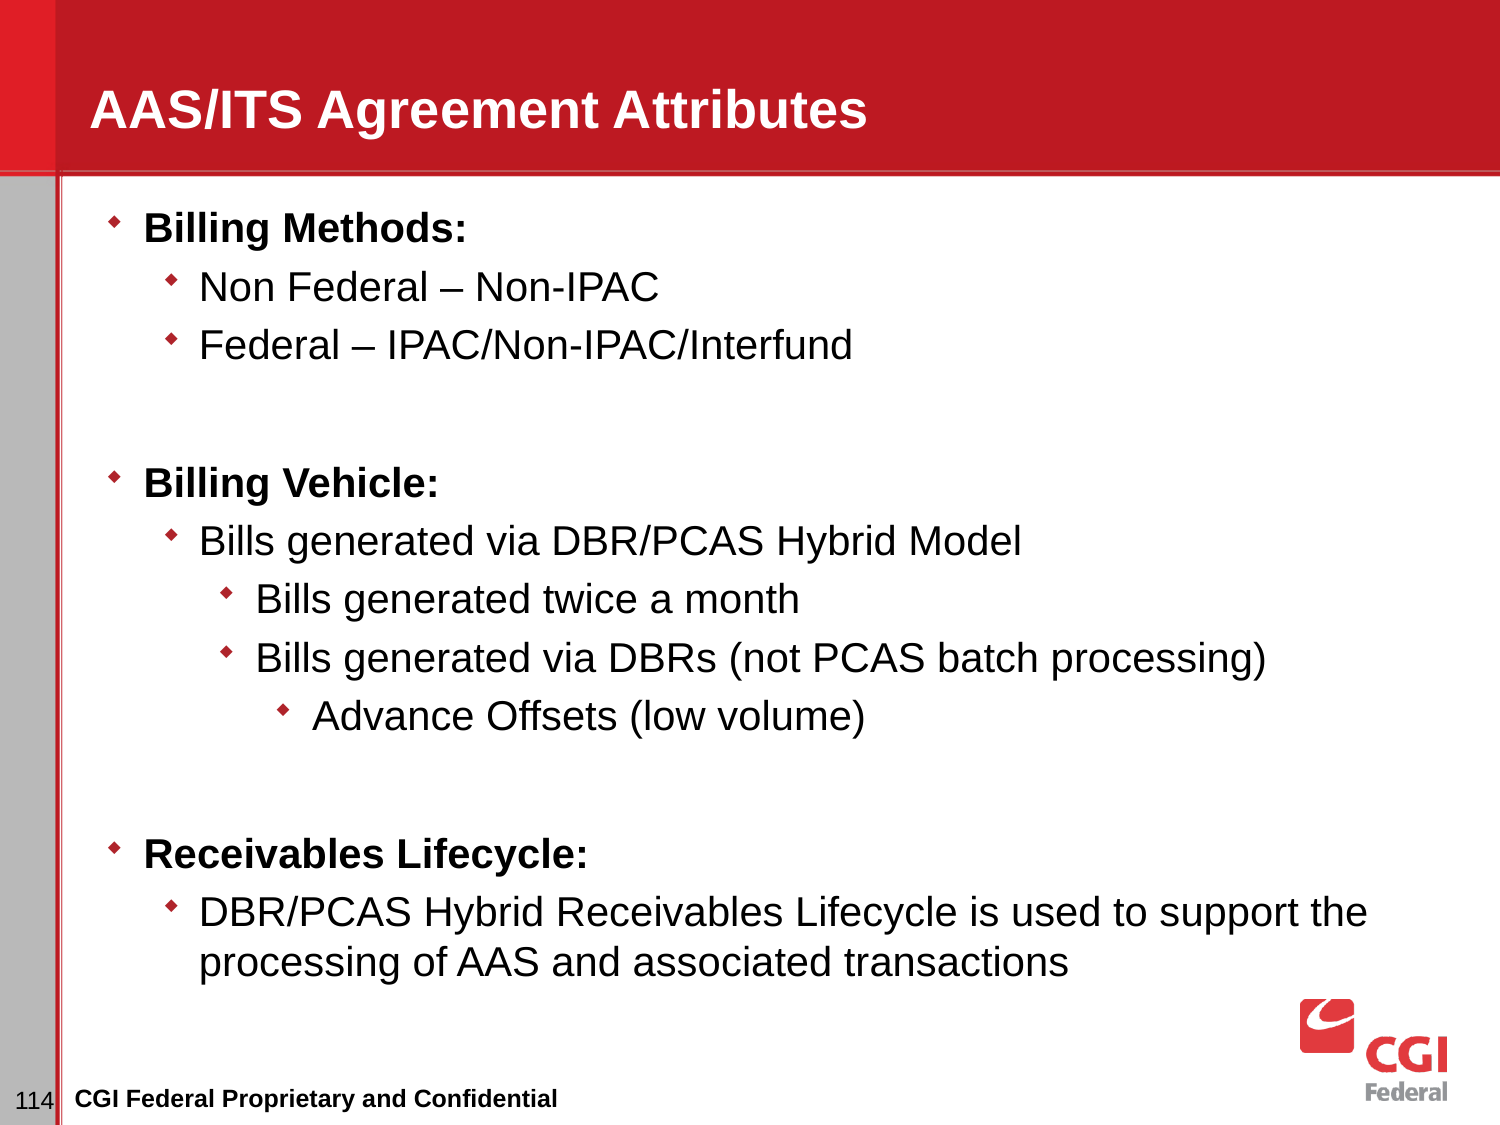

# AAS/ITS Agreement Attributes
Billing Methods:
Non Federal – Non-IPAC
Federal – IPAC/Non-IPAC/Interfund

Billing Vehicle:
Bills generated via DBR/PCAS Hybrid Model
Bills generated twice a month
Bills generated via DBRs (not PCAS batch processing)
Advance Offsets (low volume)

Receivables Lifecycle:
DBR/PCAS Hybrid Receivables Lifecycle is used to support the processing of AAS and associated transactions

CGI Federal Proprietary and Confidential
114